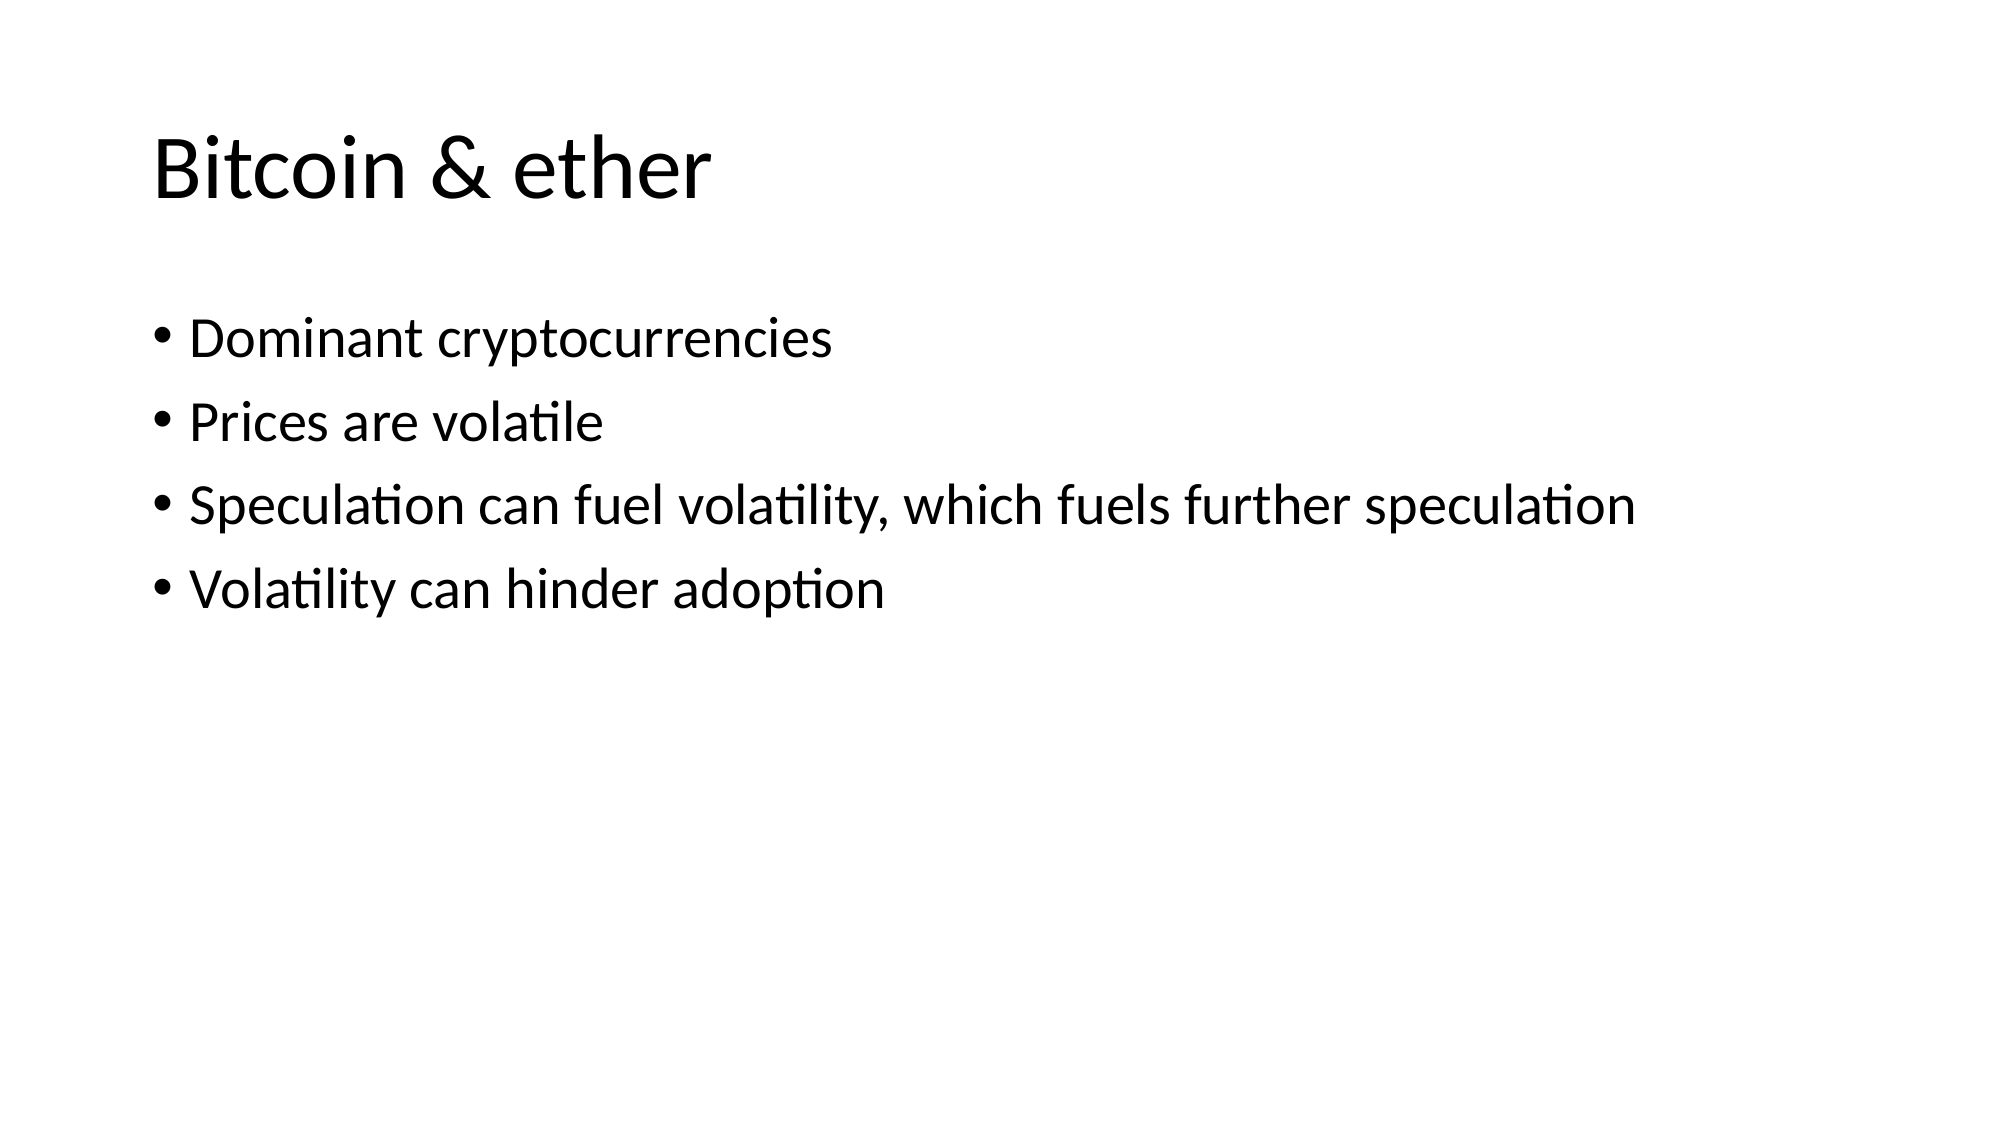

# Bitcoin & ether
Dominant cryptocurrencies
Prices are volatile
Speculation can fuel volatility, which fuels further speculation
Volatility can hinder adoption